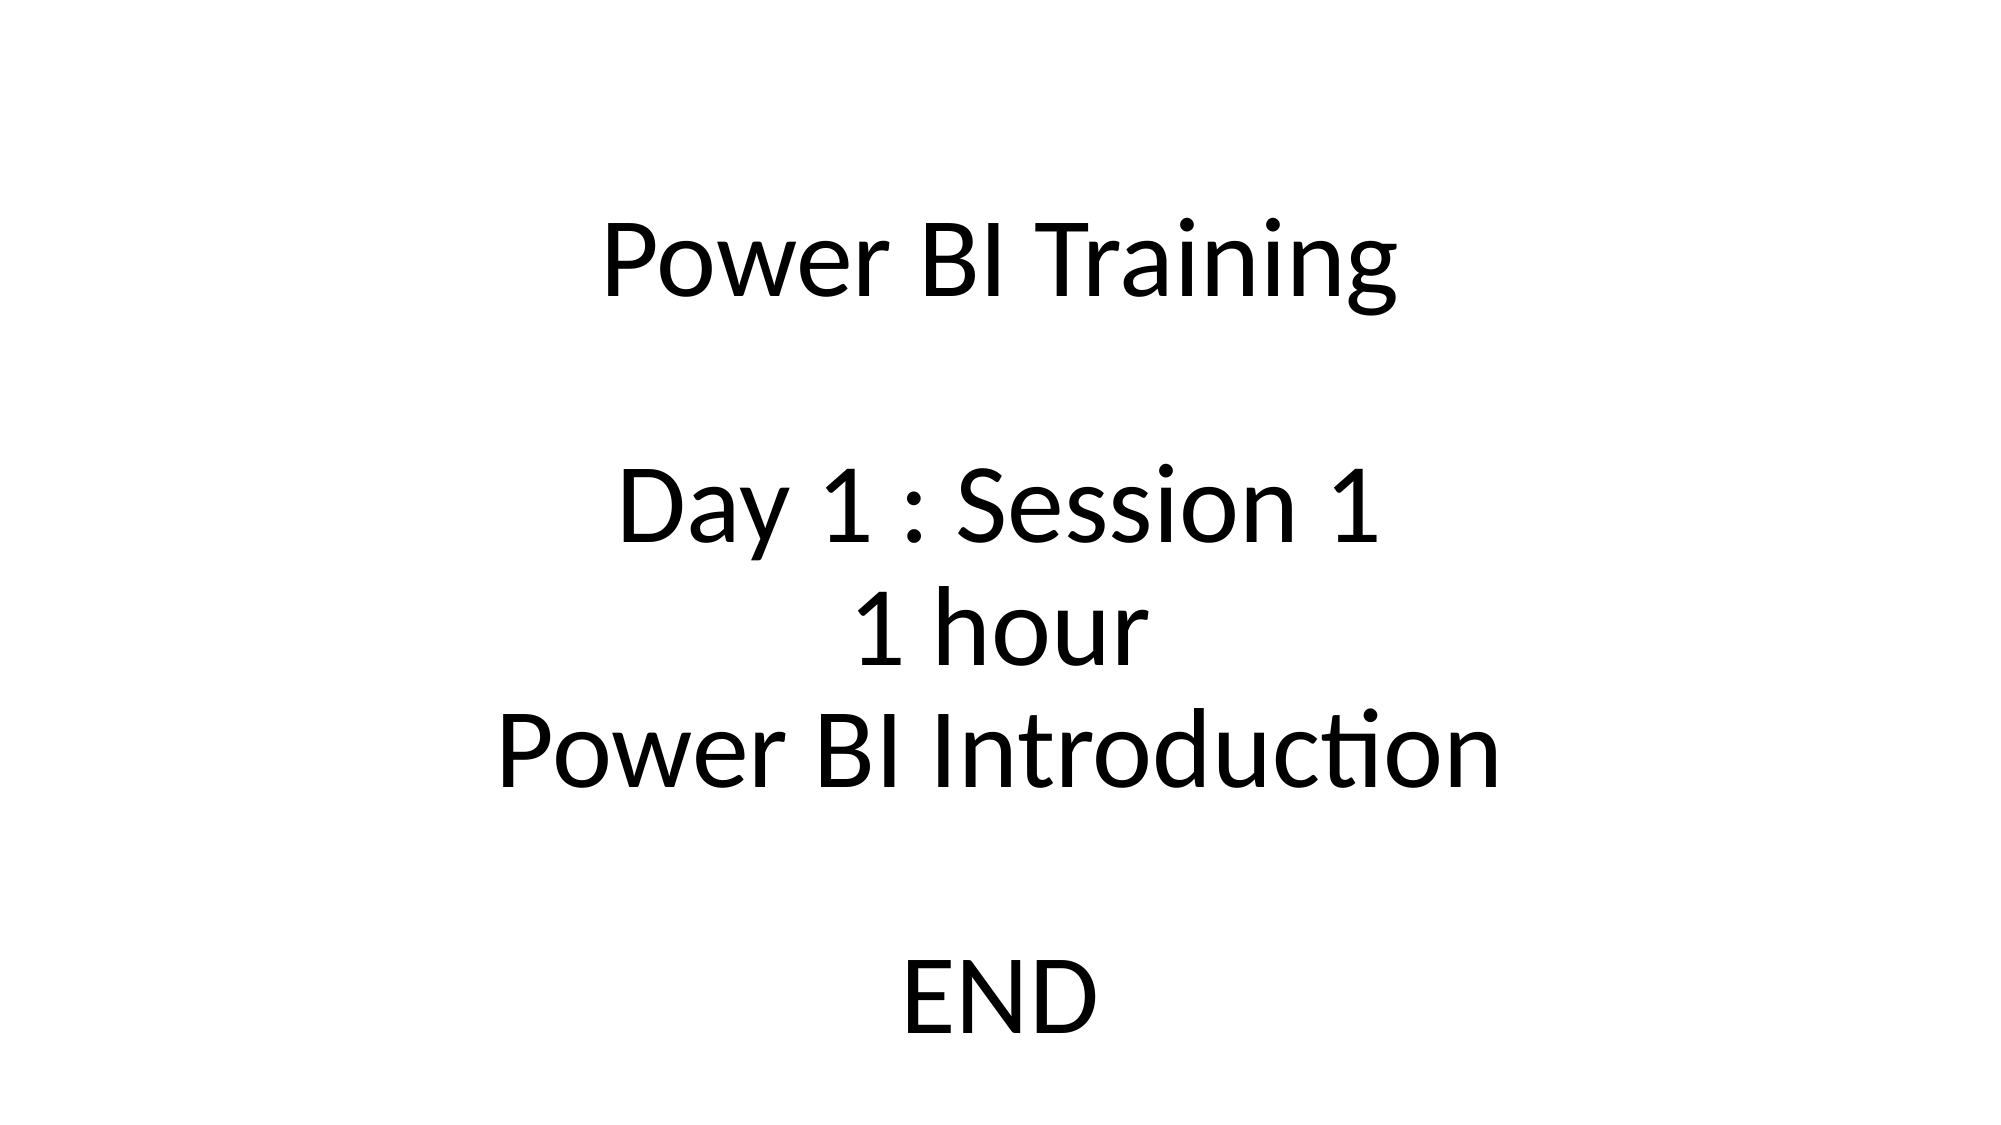

# Power BI Training Day 1 : Session 1 1 hour Power BI Introduction END